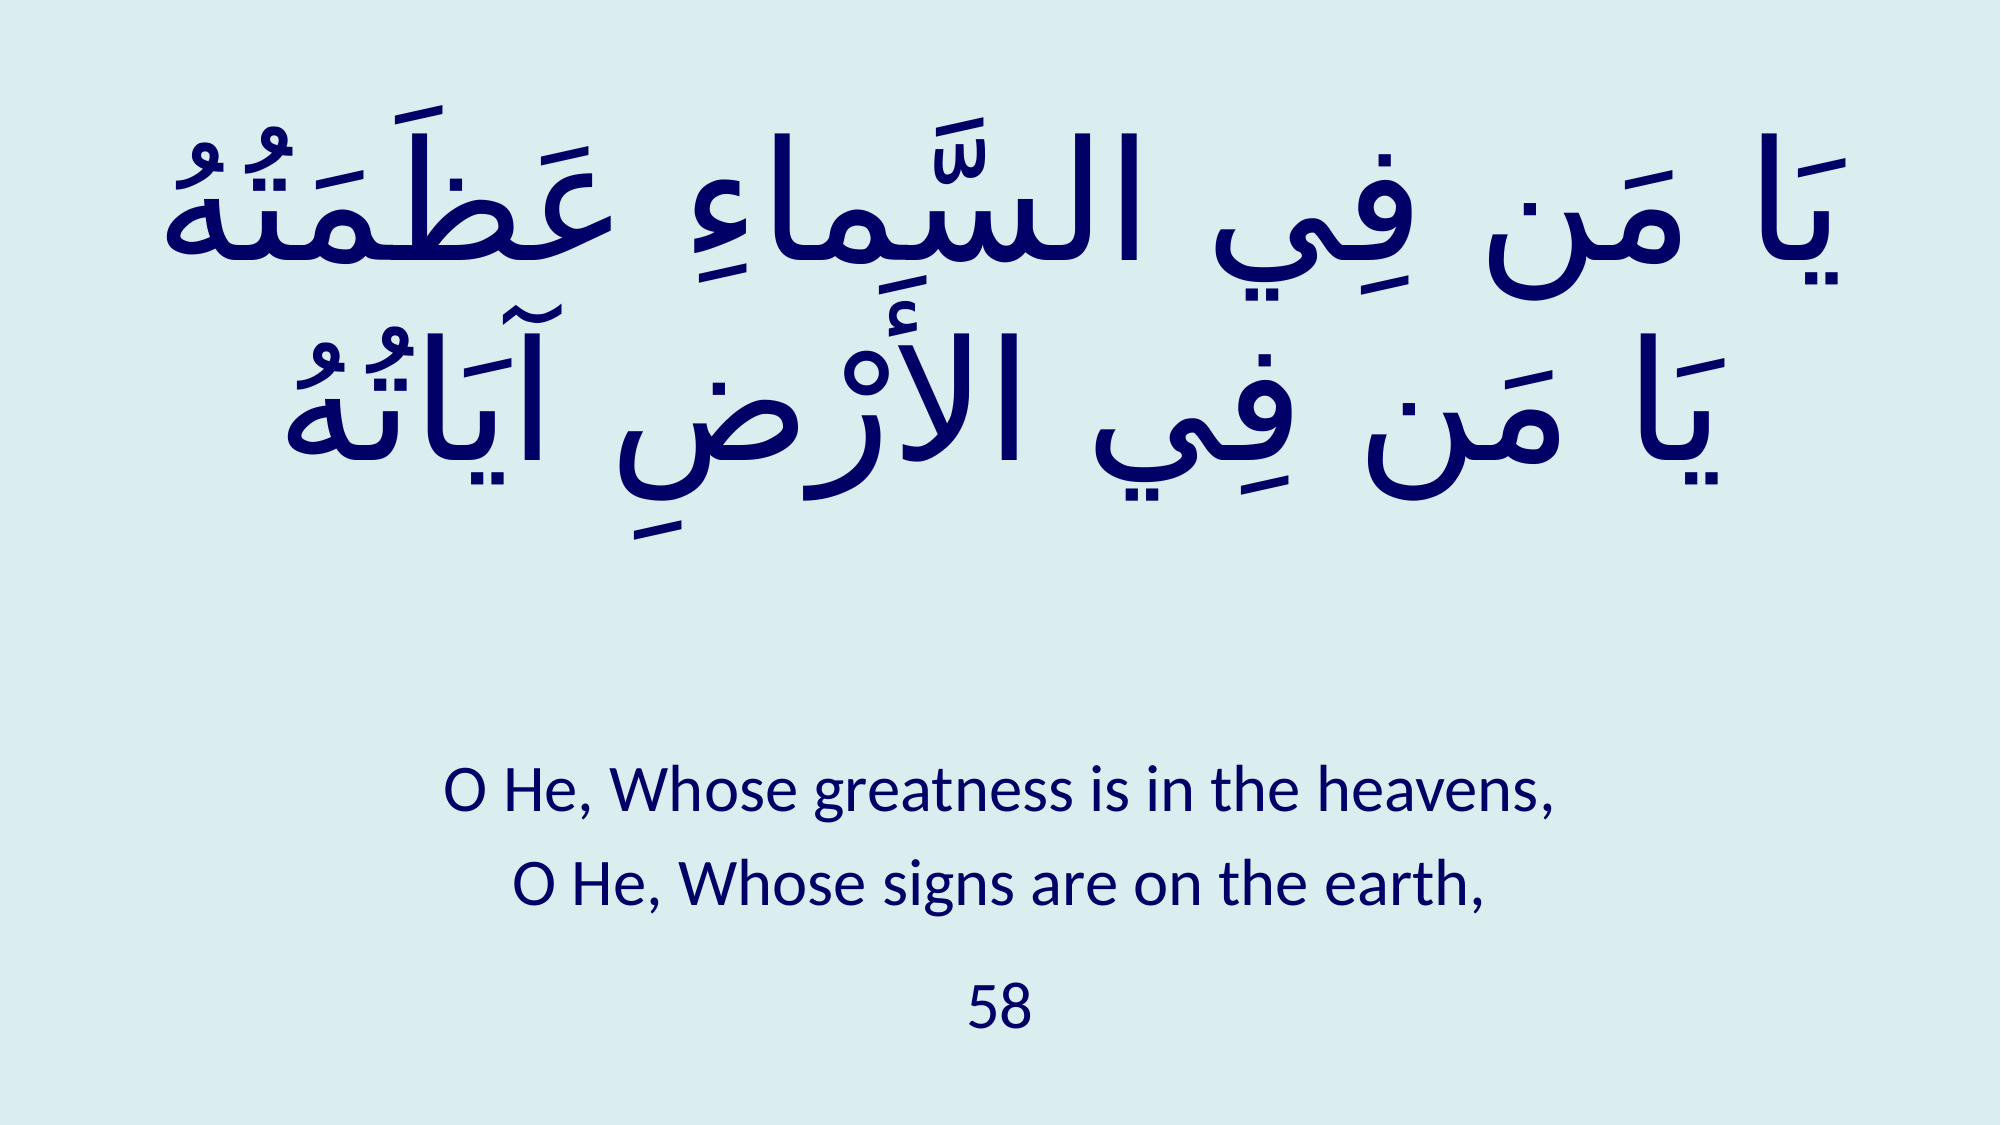

# يَا مَن فِي السَّماءِ عَظَمَتُهُ يَا مَن فِي الأَرْضِ آيَاتُهُ
O He, Whose greatness is in the heavens,
O He, Whose signs are on the earth,
58